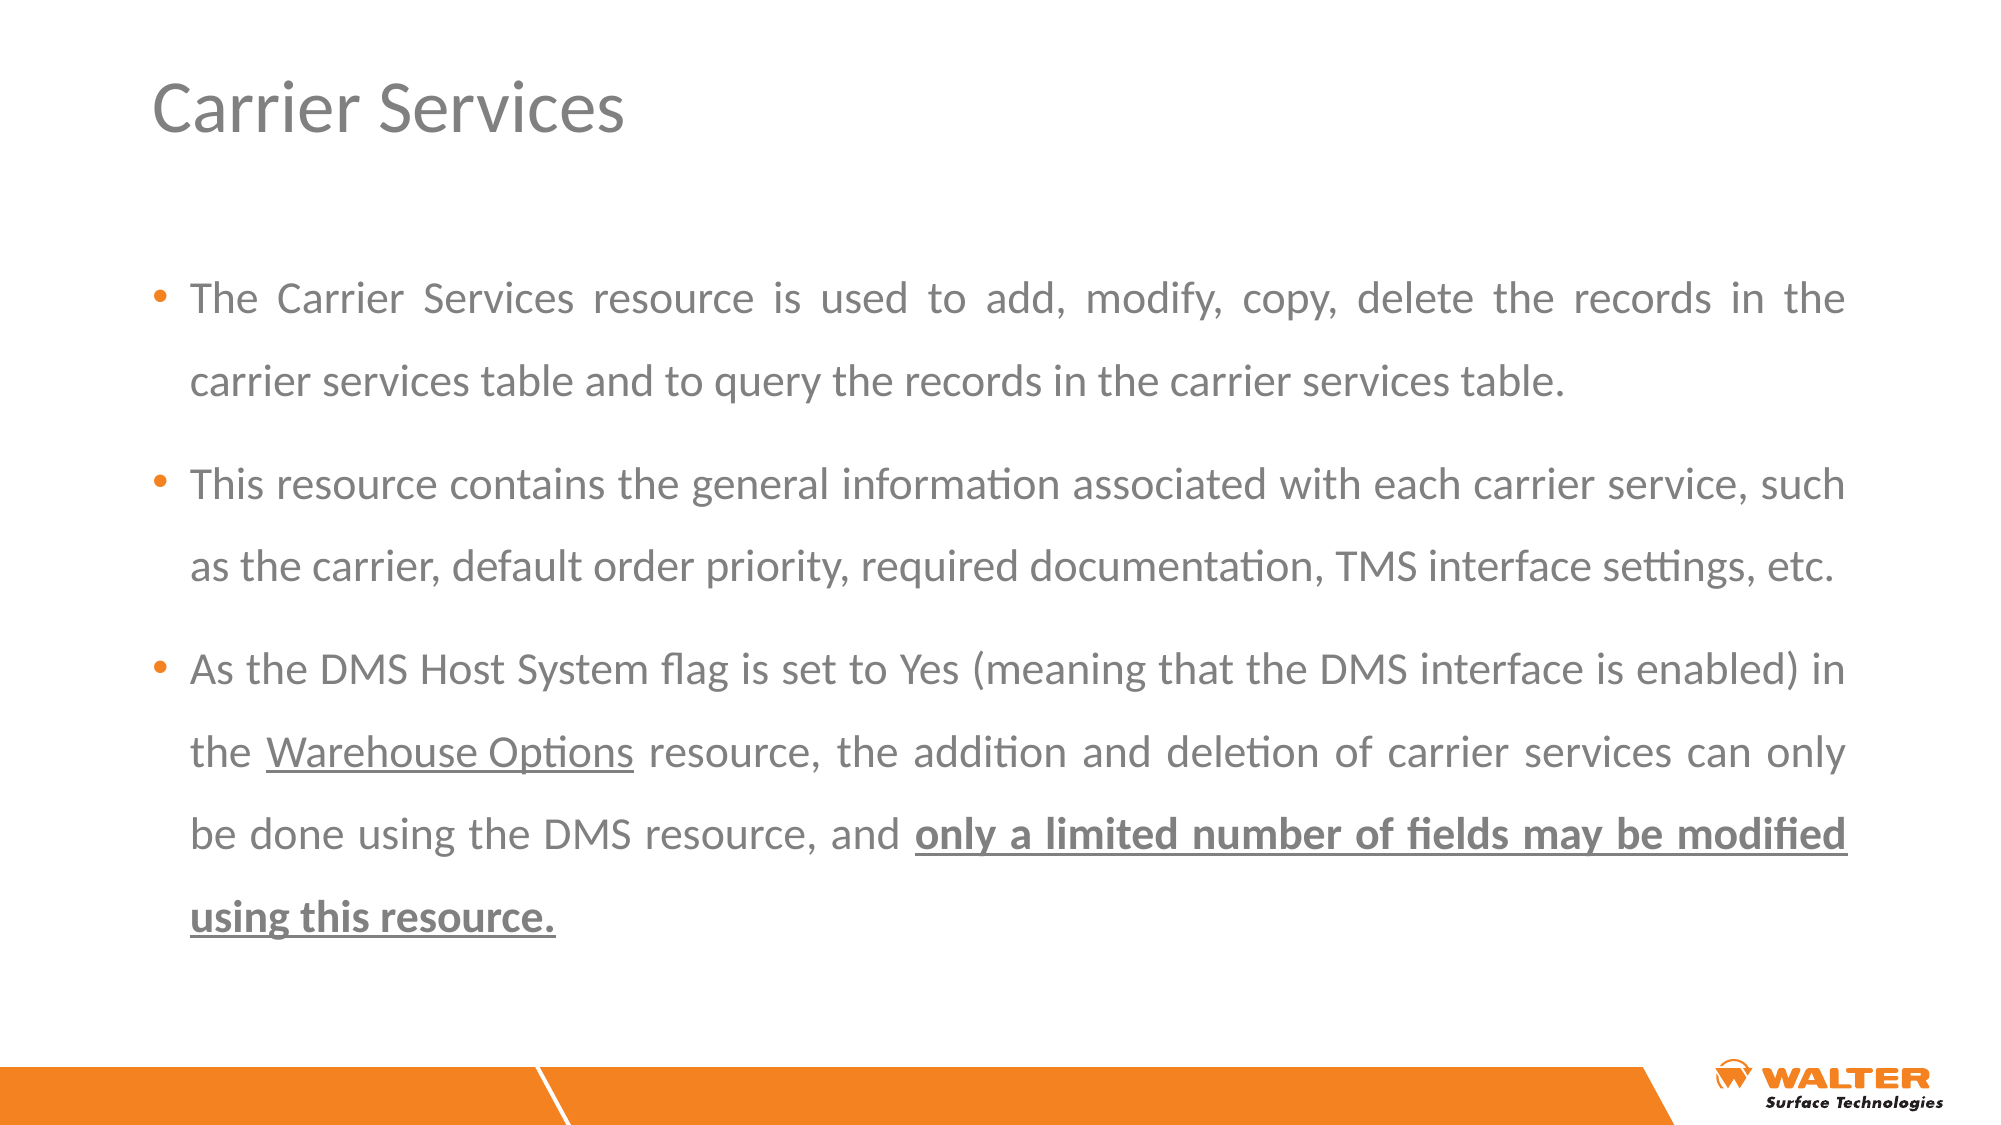

# Carrier Services
The Carrier Services resource is used to add, modify, copy, delete the records in the carrier services table and to query the records in the carrier services table.
This resource contains the general information associated with each carrier service, such as the carrier, default order priority, required documentation, TMS interface settings, etc.
As the DMS Host System flag is set to Yes (meaning that the DMS interface is enabled) in the Warehouse Options resource, the addition and deletion of carrier services can only be done using the DMS resource, and only a limited number of fields may be modified using this resource.